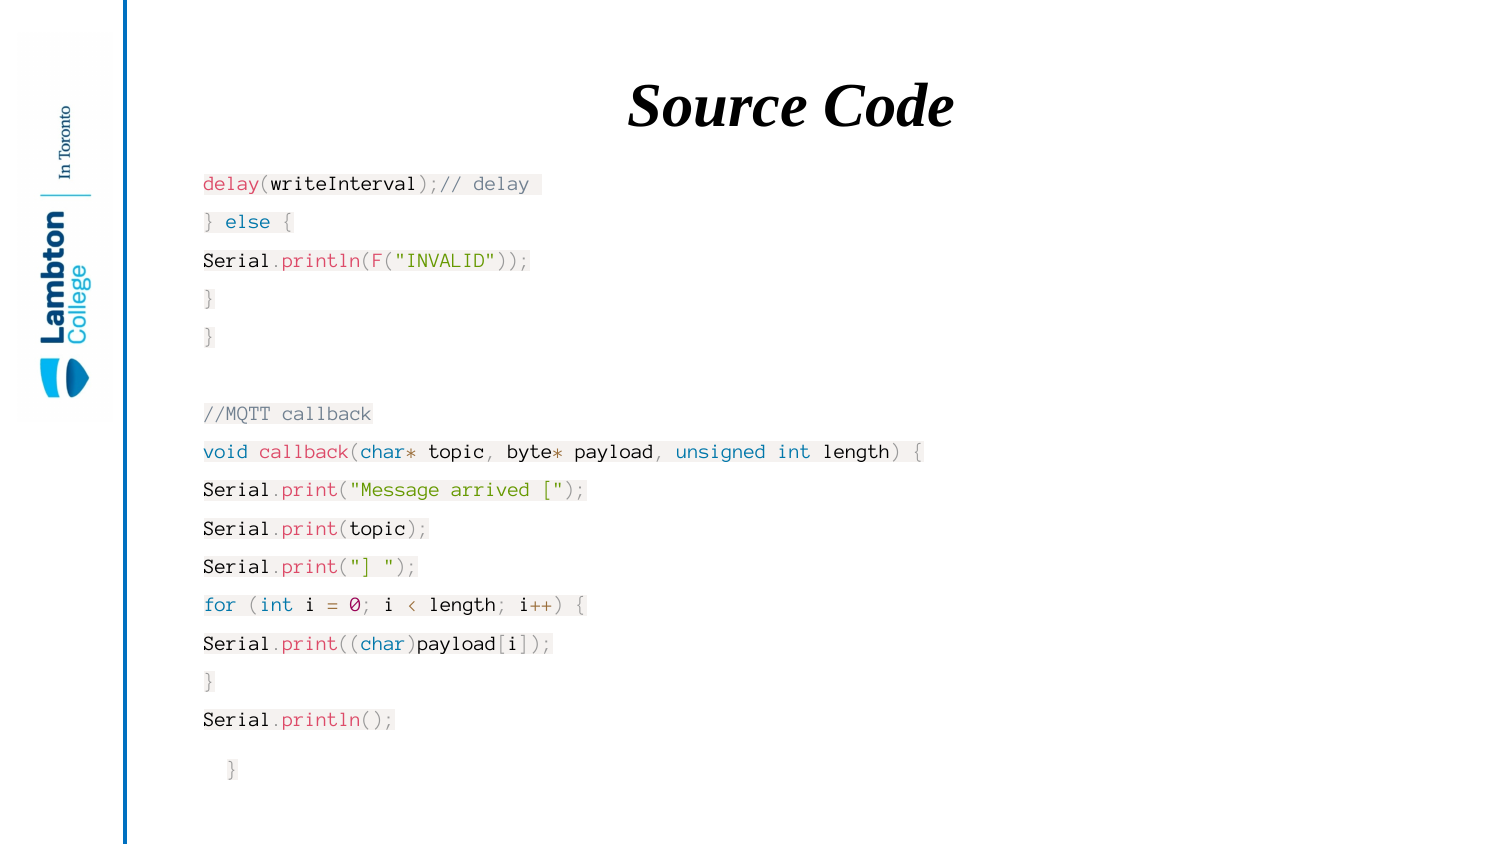

# Source Code
delay(writeInterval);// delay
} else {
Serial.println(F("INVALID"));
}
}

//MQTT callback
void callback(char* topic, byte* payload, unsigned int length) {
Serial.print("Message arrived [");
Serial.print(topic);
Serial.print("] ");
for (int i = 0; i < length; i++) {
Serial.print((char)payload[i]);
}
Serial.println();
}